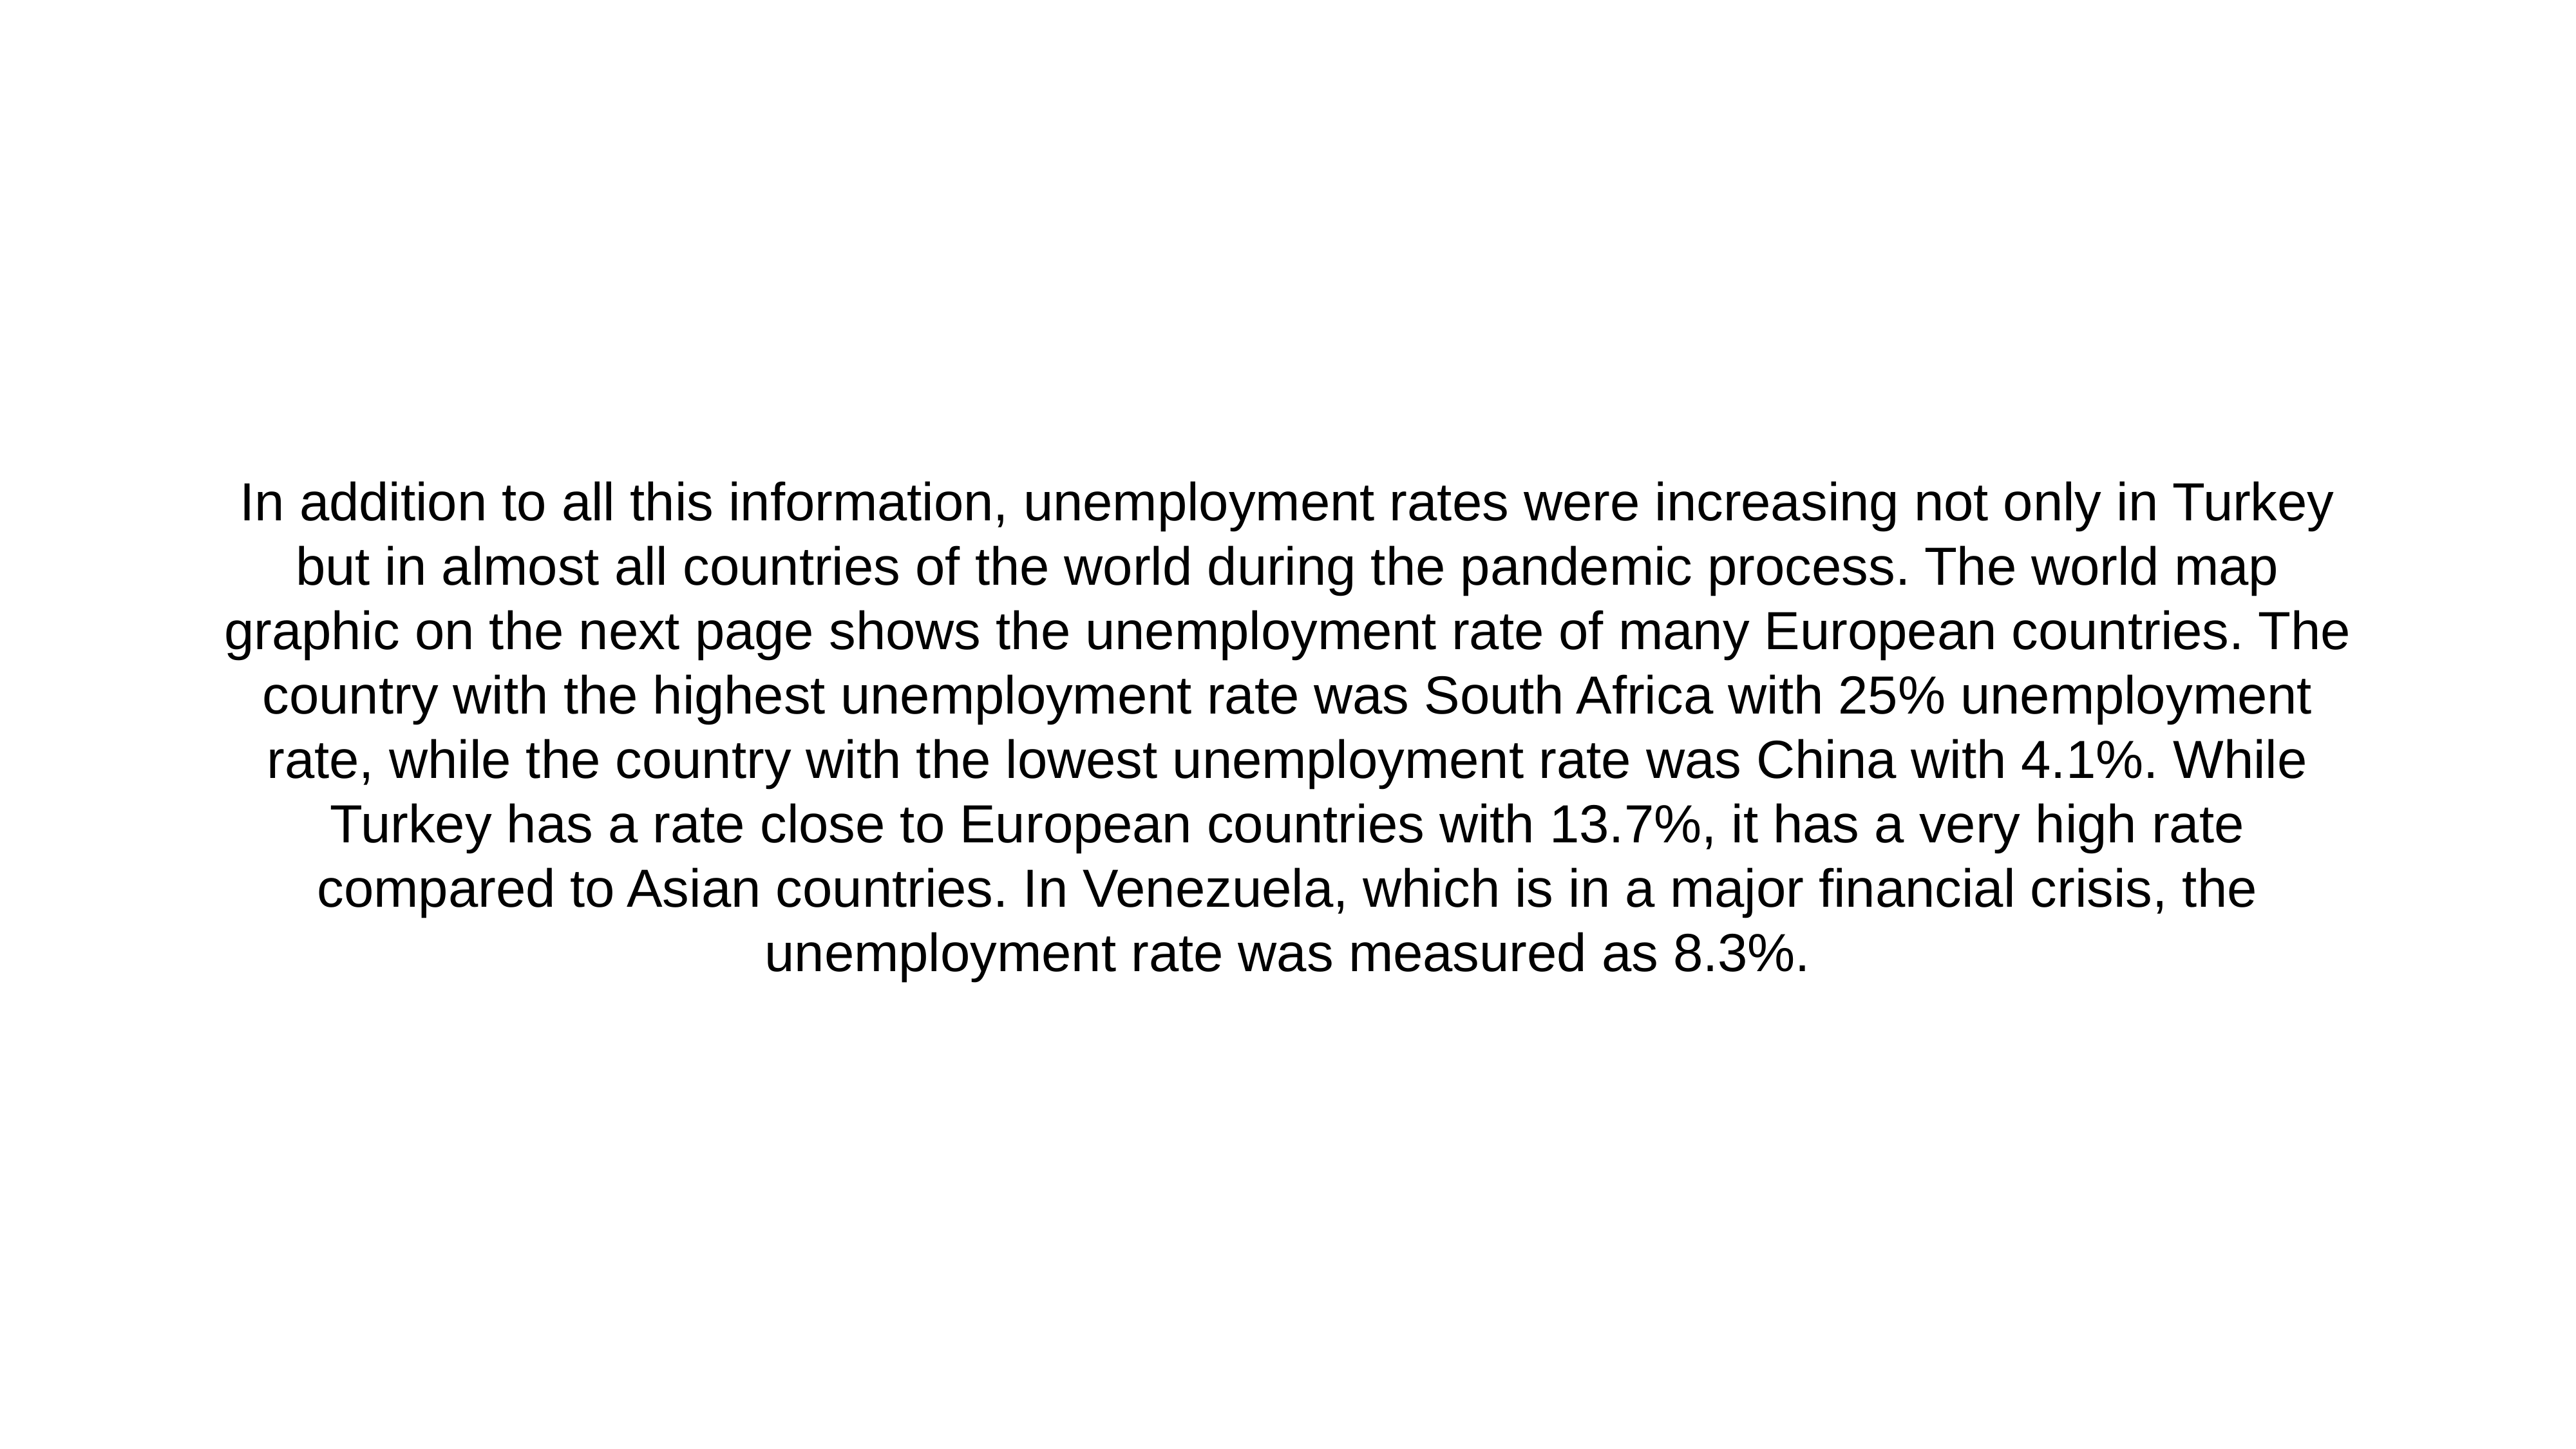

In addition to all this information, unemployment rates were increasing not only in Turkey but in almost all countries of the world during the pandemic process. The world map graphic on the next page shows the unemployment rate of many European countries. The country with the highest unemployment rate was South Africa with 25% unemployment rate, while the country with the lowest unemployment rate was China with 4.1%. While Turkey has a rate close to European countries with 13.7%, it has a very high rate compared to Asian countries. In Venezuela, which is in a major financial crisis, the unemployment rate was measured as 8.3%.